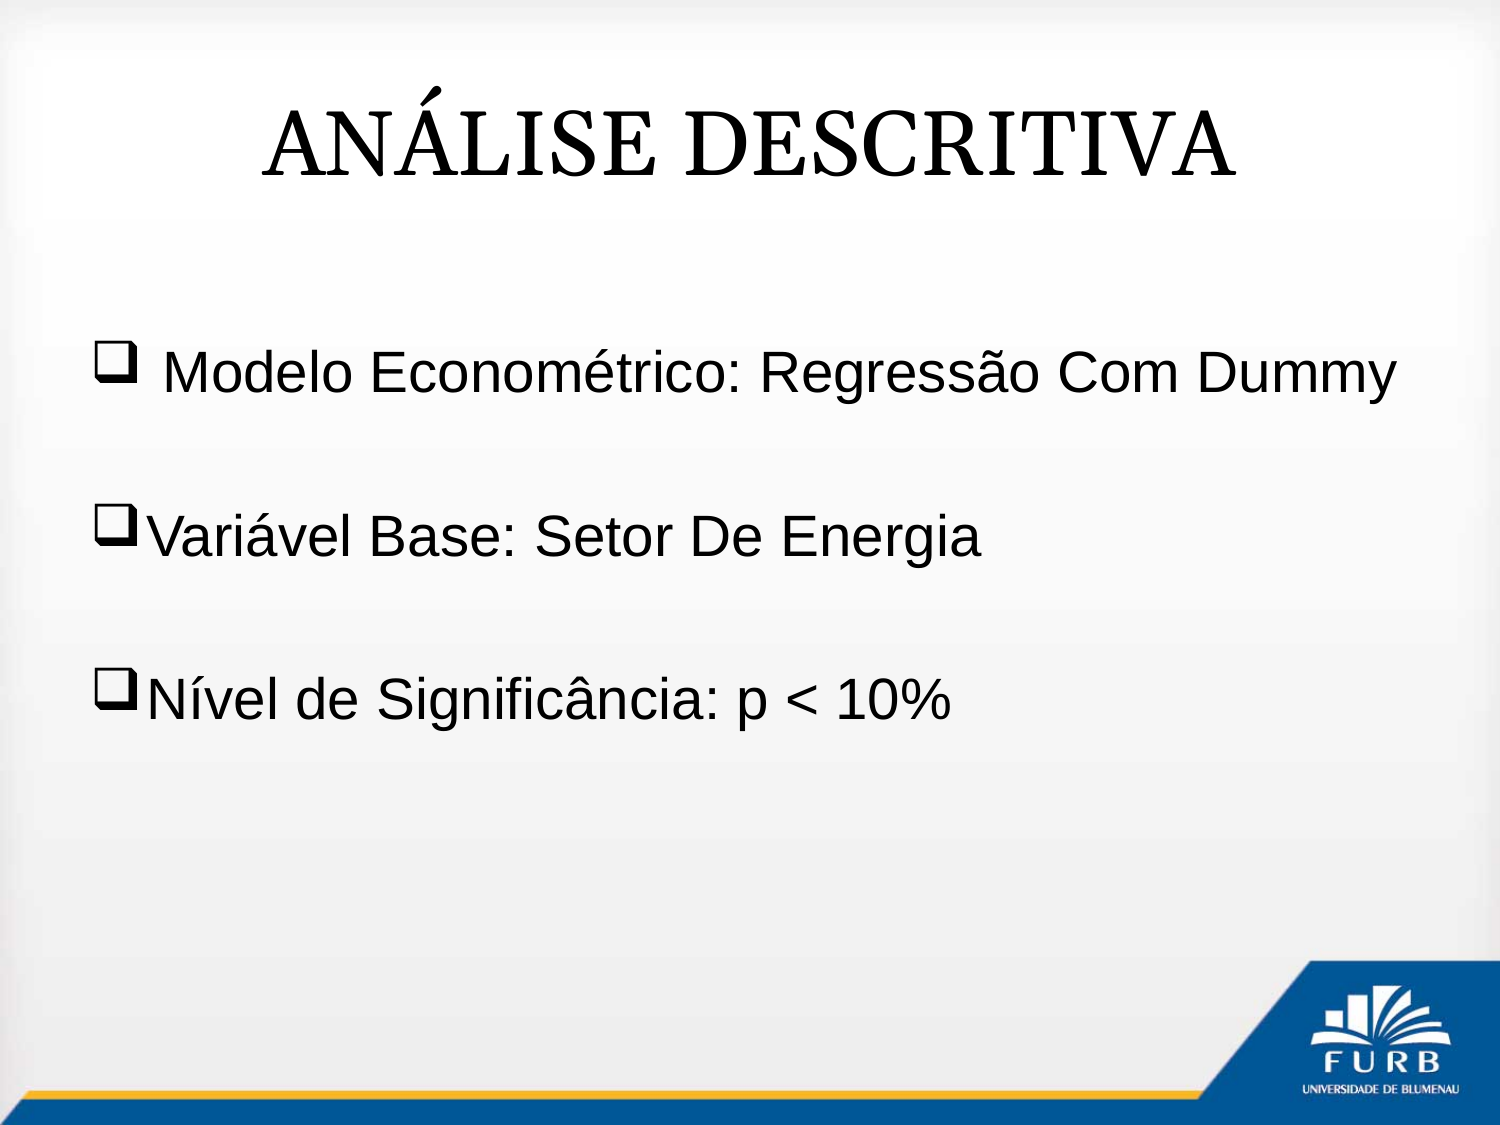

# ANÁLISE DESCRITIVA
 Modelo Econométrico: Regressão Com Dummy

Variável Base: Setor De Energia

Nível de Significância: p < 10%